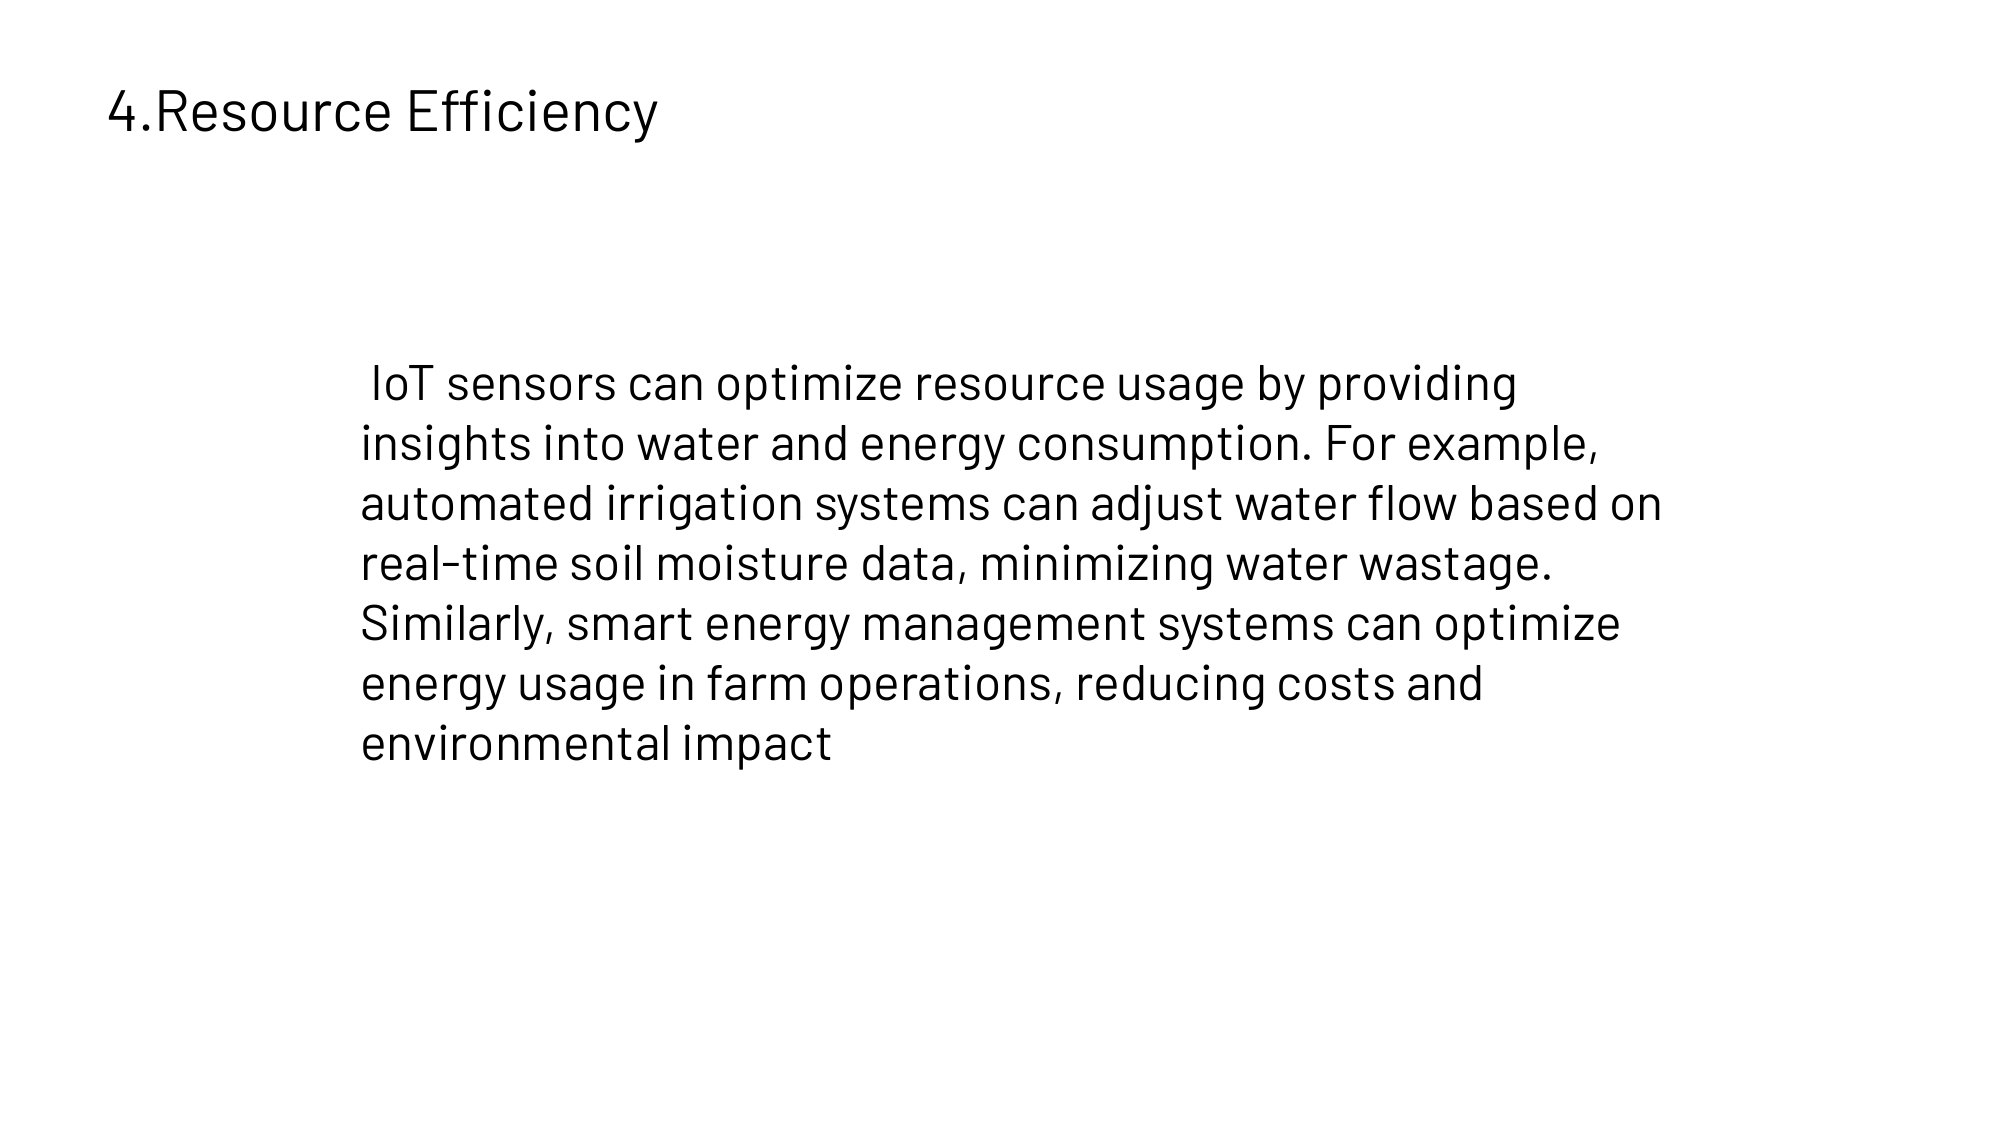

4.Resource Efficiency
 IoT sensors can optimize resource usage by providing insights into water and energy consumption. For example, automated irrigation systems can adjust water flow based on real-time soil moisture data, minimizing water wastage. Similarly, smart energy management systems can optimize energy usage in farm operations, reducing costs and environmental impact